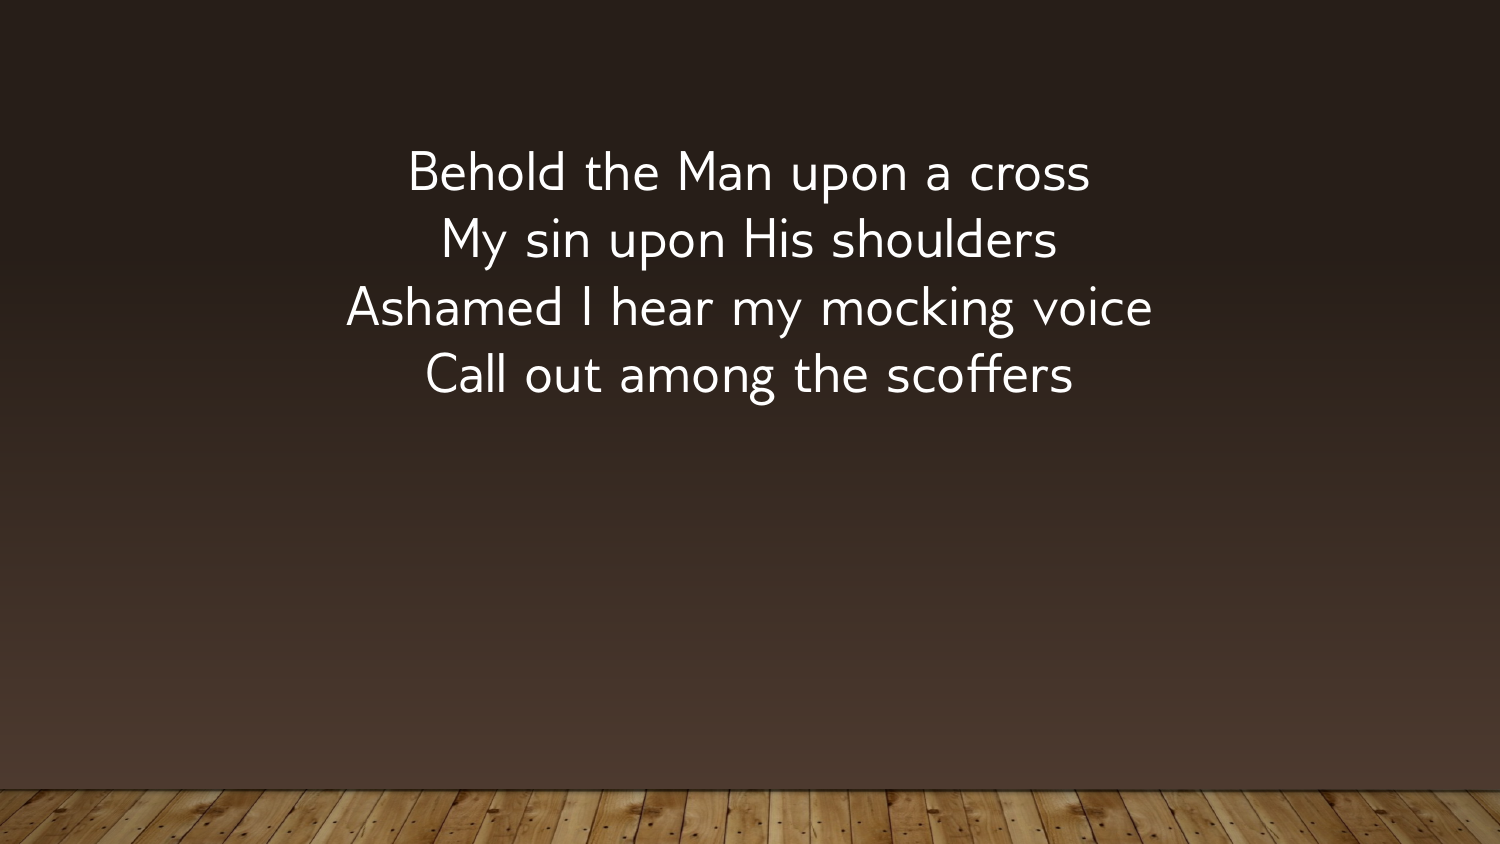

Behold the Man upon a cross
My sin upon His shoulders
Ashamed I hear my mocking voice
Call out among the scoffers